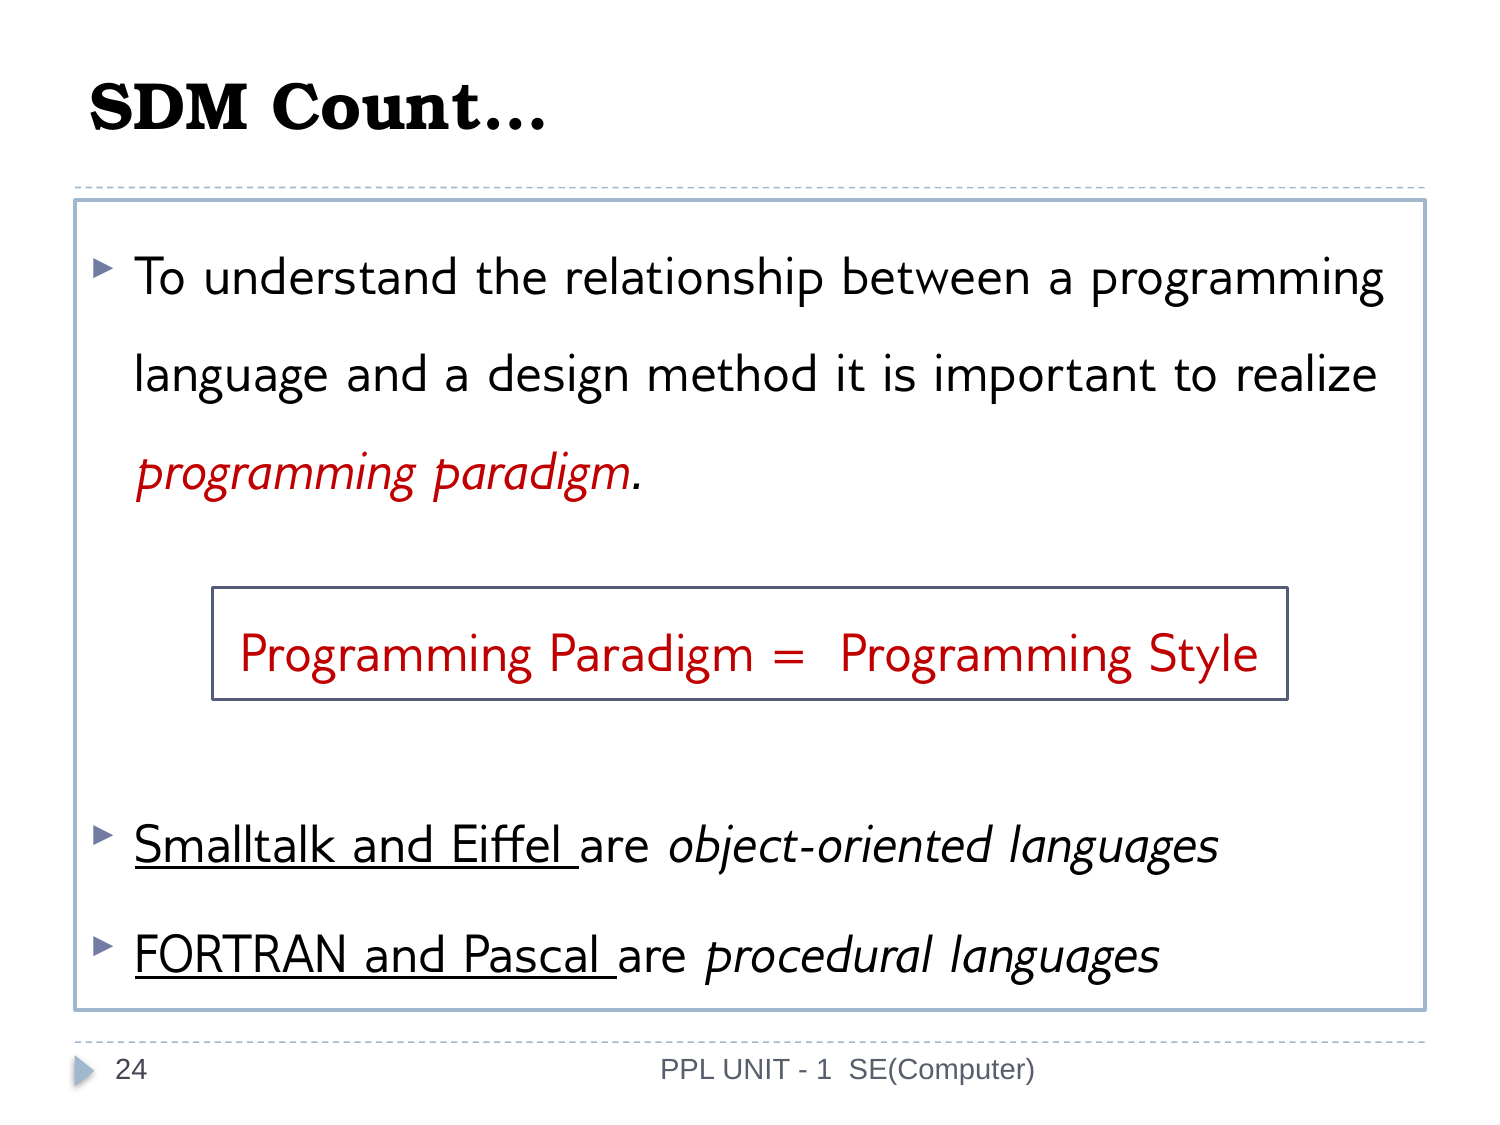

# SDM Count…
To understand the relationship between a programming language and a design method it is important to realize programming paradigm.

Programming Paradigm =  Programming Style

Smalltalk and Eiffel are object-oriented languages
FORTRAN and Pascal are procedural languages

24
PPL UNIT - 1  SE(Computer)